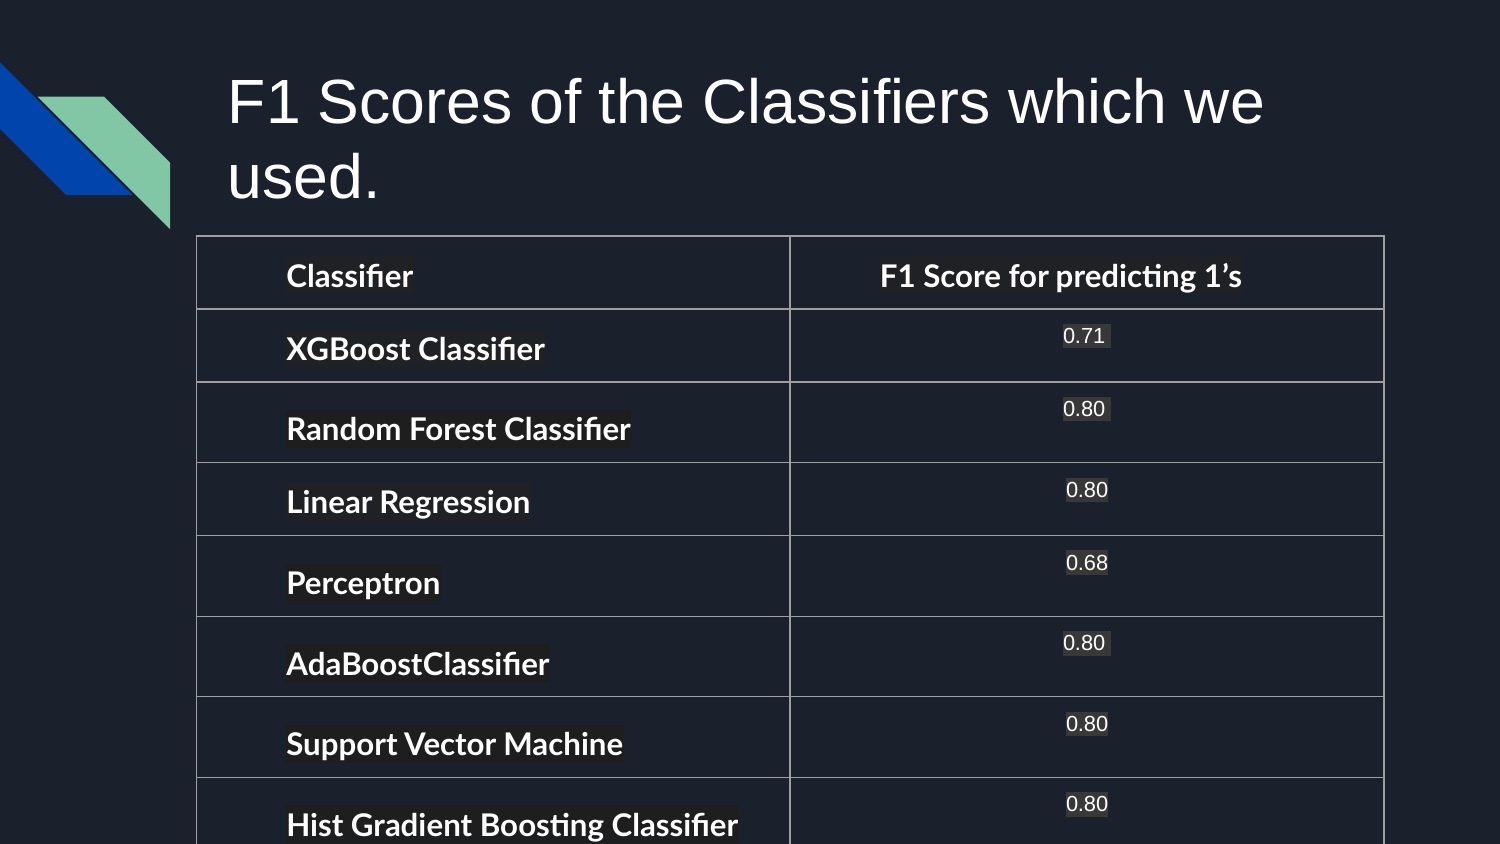

# F1 Scores of the Classifiers which we used.
| Classifier | F1 Score for predicting 1’s |
| --- | --- |
| XGBoost Classifier | 0.71 |
| Random Forest Classifier | 0.80 |
| Linear Regression | 0.80 |
| Perceptron | 0.68 |
| AdaBoostClassifier | 0.80 |
| Support Vector Machine | 0.80 |
| Hist Gradient Boosting Classifier | 0.80 |